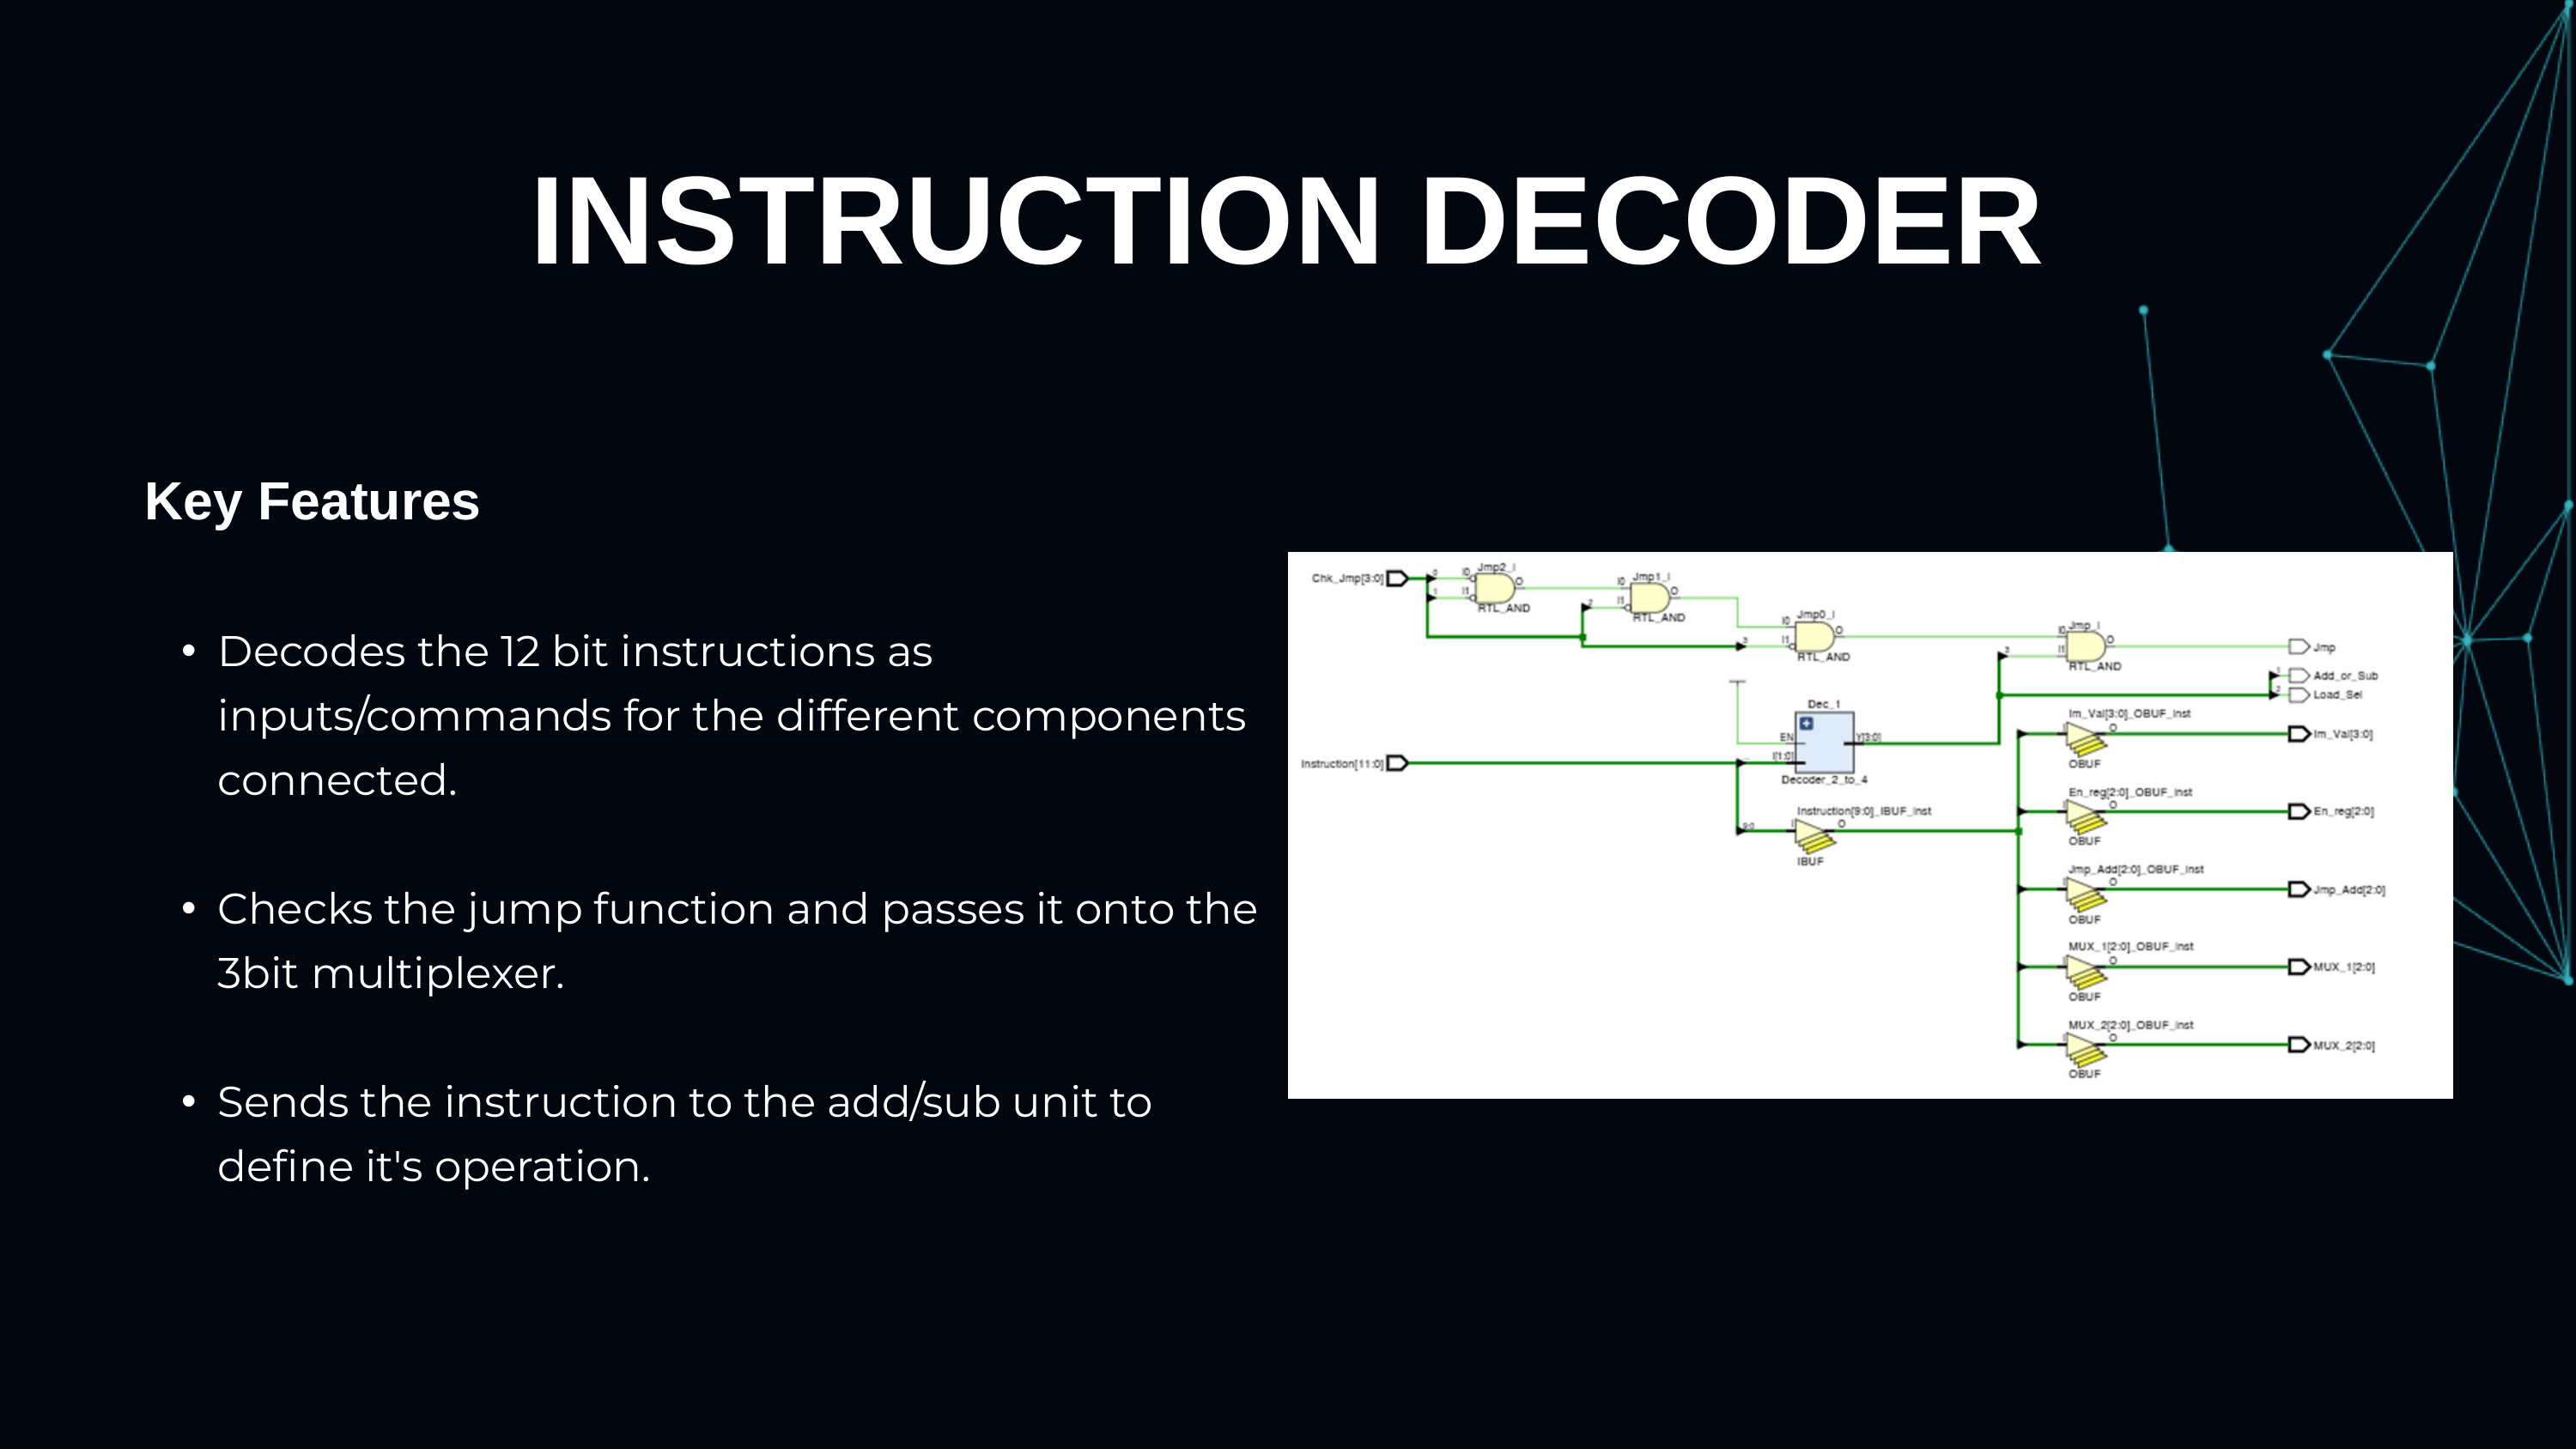

INSTRUCTION DECODER
Key Features

Decodes the 12 bit instructions as inputs/commands for the different components connected.

Checks the jump function and passes it onto the 3bit multiplexer.

Sends the instruction to the add/sub unit to define it's operation.